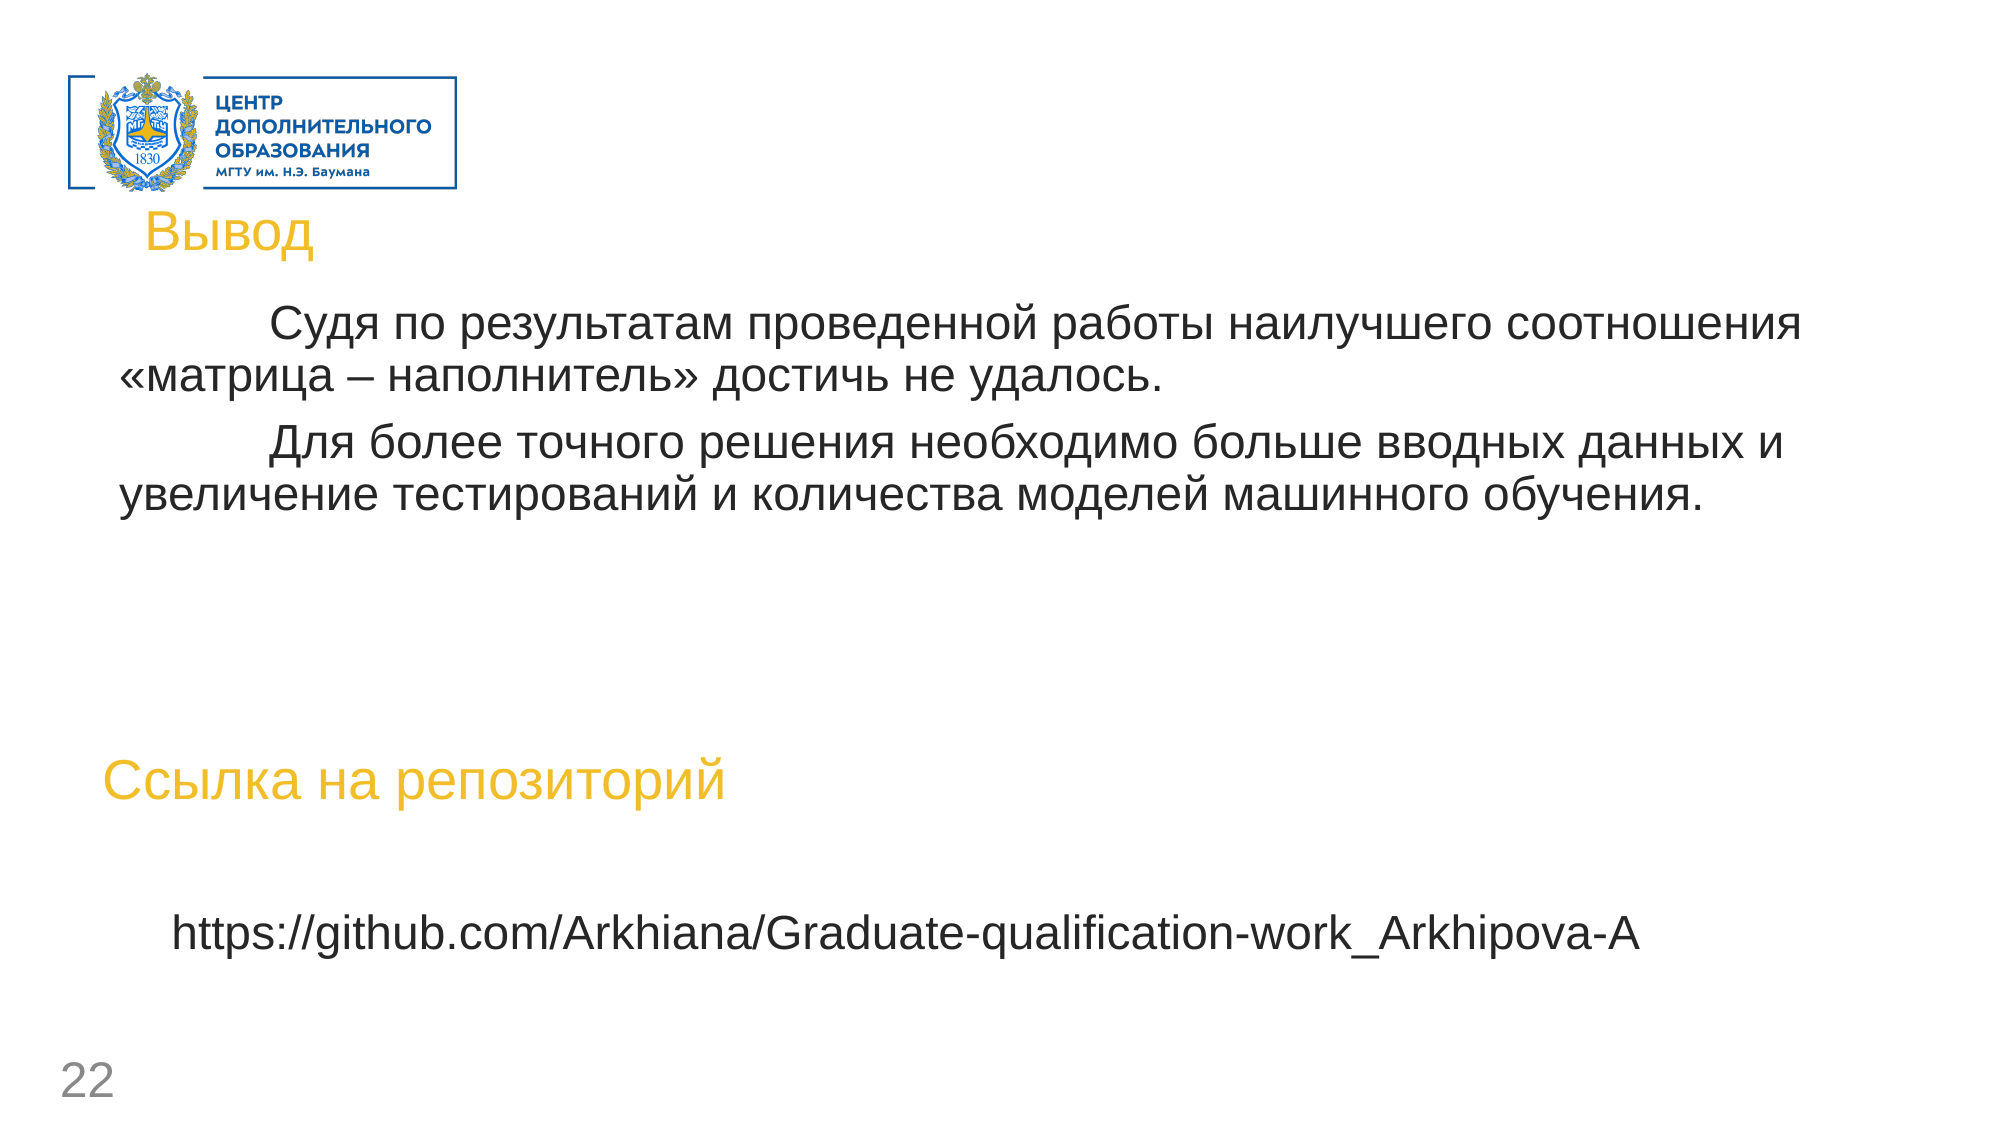

Вывод
	Судя по результатам проведенной работы наилучшего соотношения «матрица – наполнитель» достичь не удалось.
	Для более точного решения необходимо больше вводных данных и увеличение тестирований и количества моделей машинного обучения.
Ссылка на репозиторий
https://github.com/Arkhiana/Graduate-qualification-work_Arkhipova-A
22